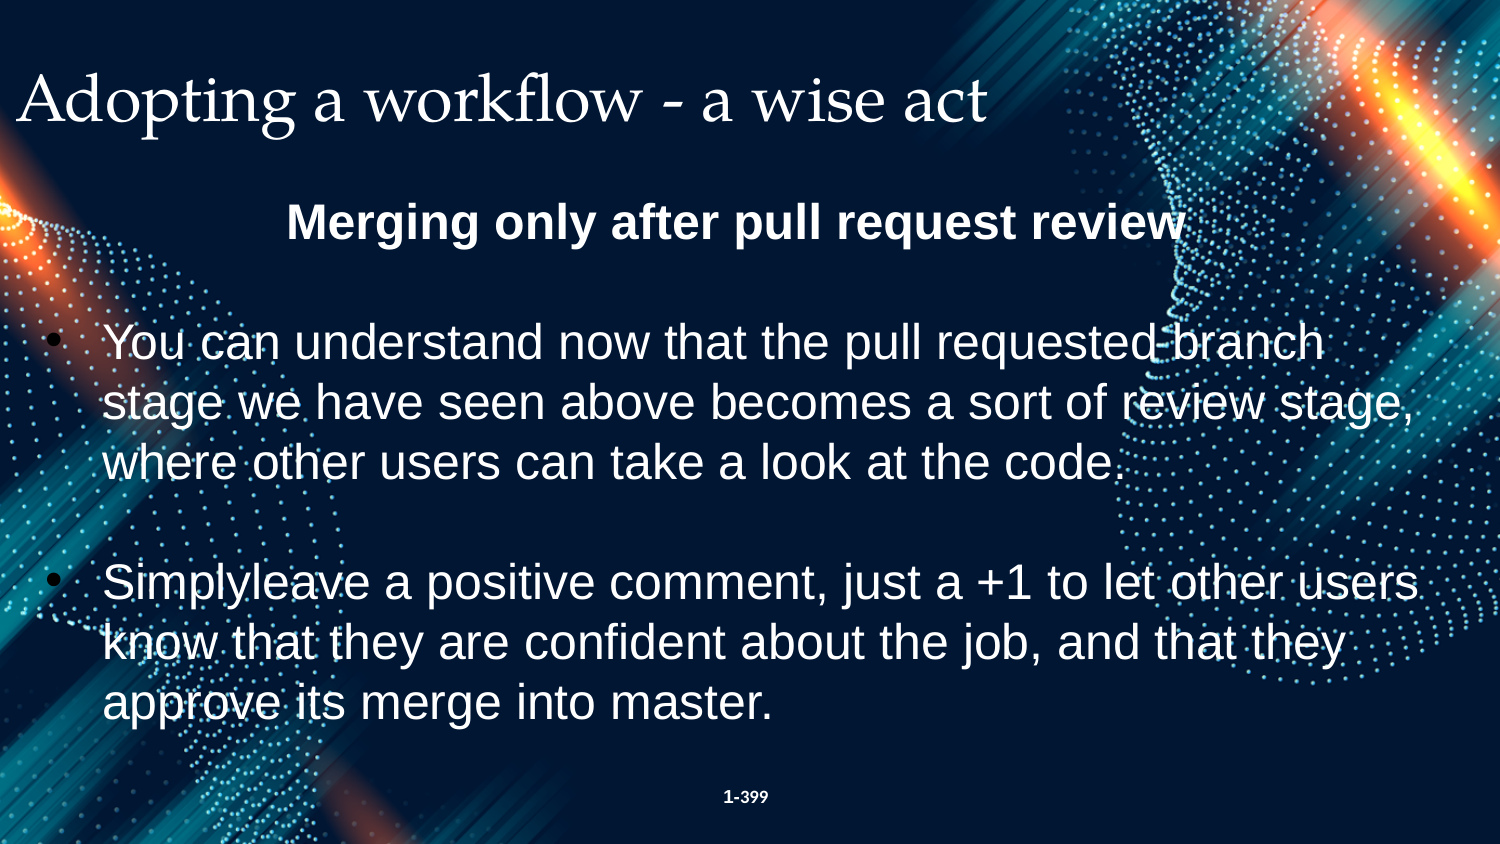

Adopting a workflow - a wise act
Merging only after pull request review

You can understand now that the pull requested branch stage we have seen above becomes a sort of review stage, where other users can take a look at the code.

Simplyleave a positive comment, just a +1 to let other users know that they are confident about the job, and that they approve its merge into master.
1-399